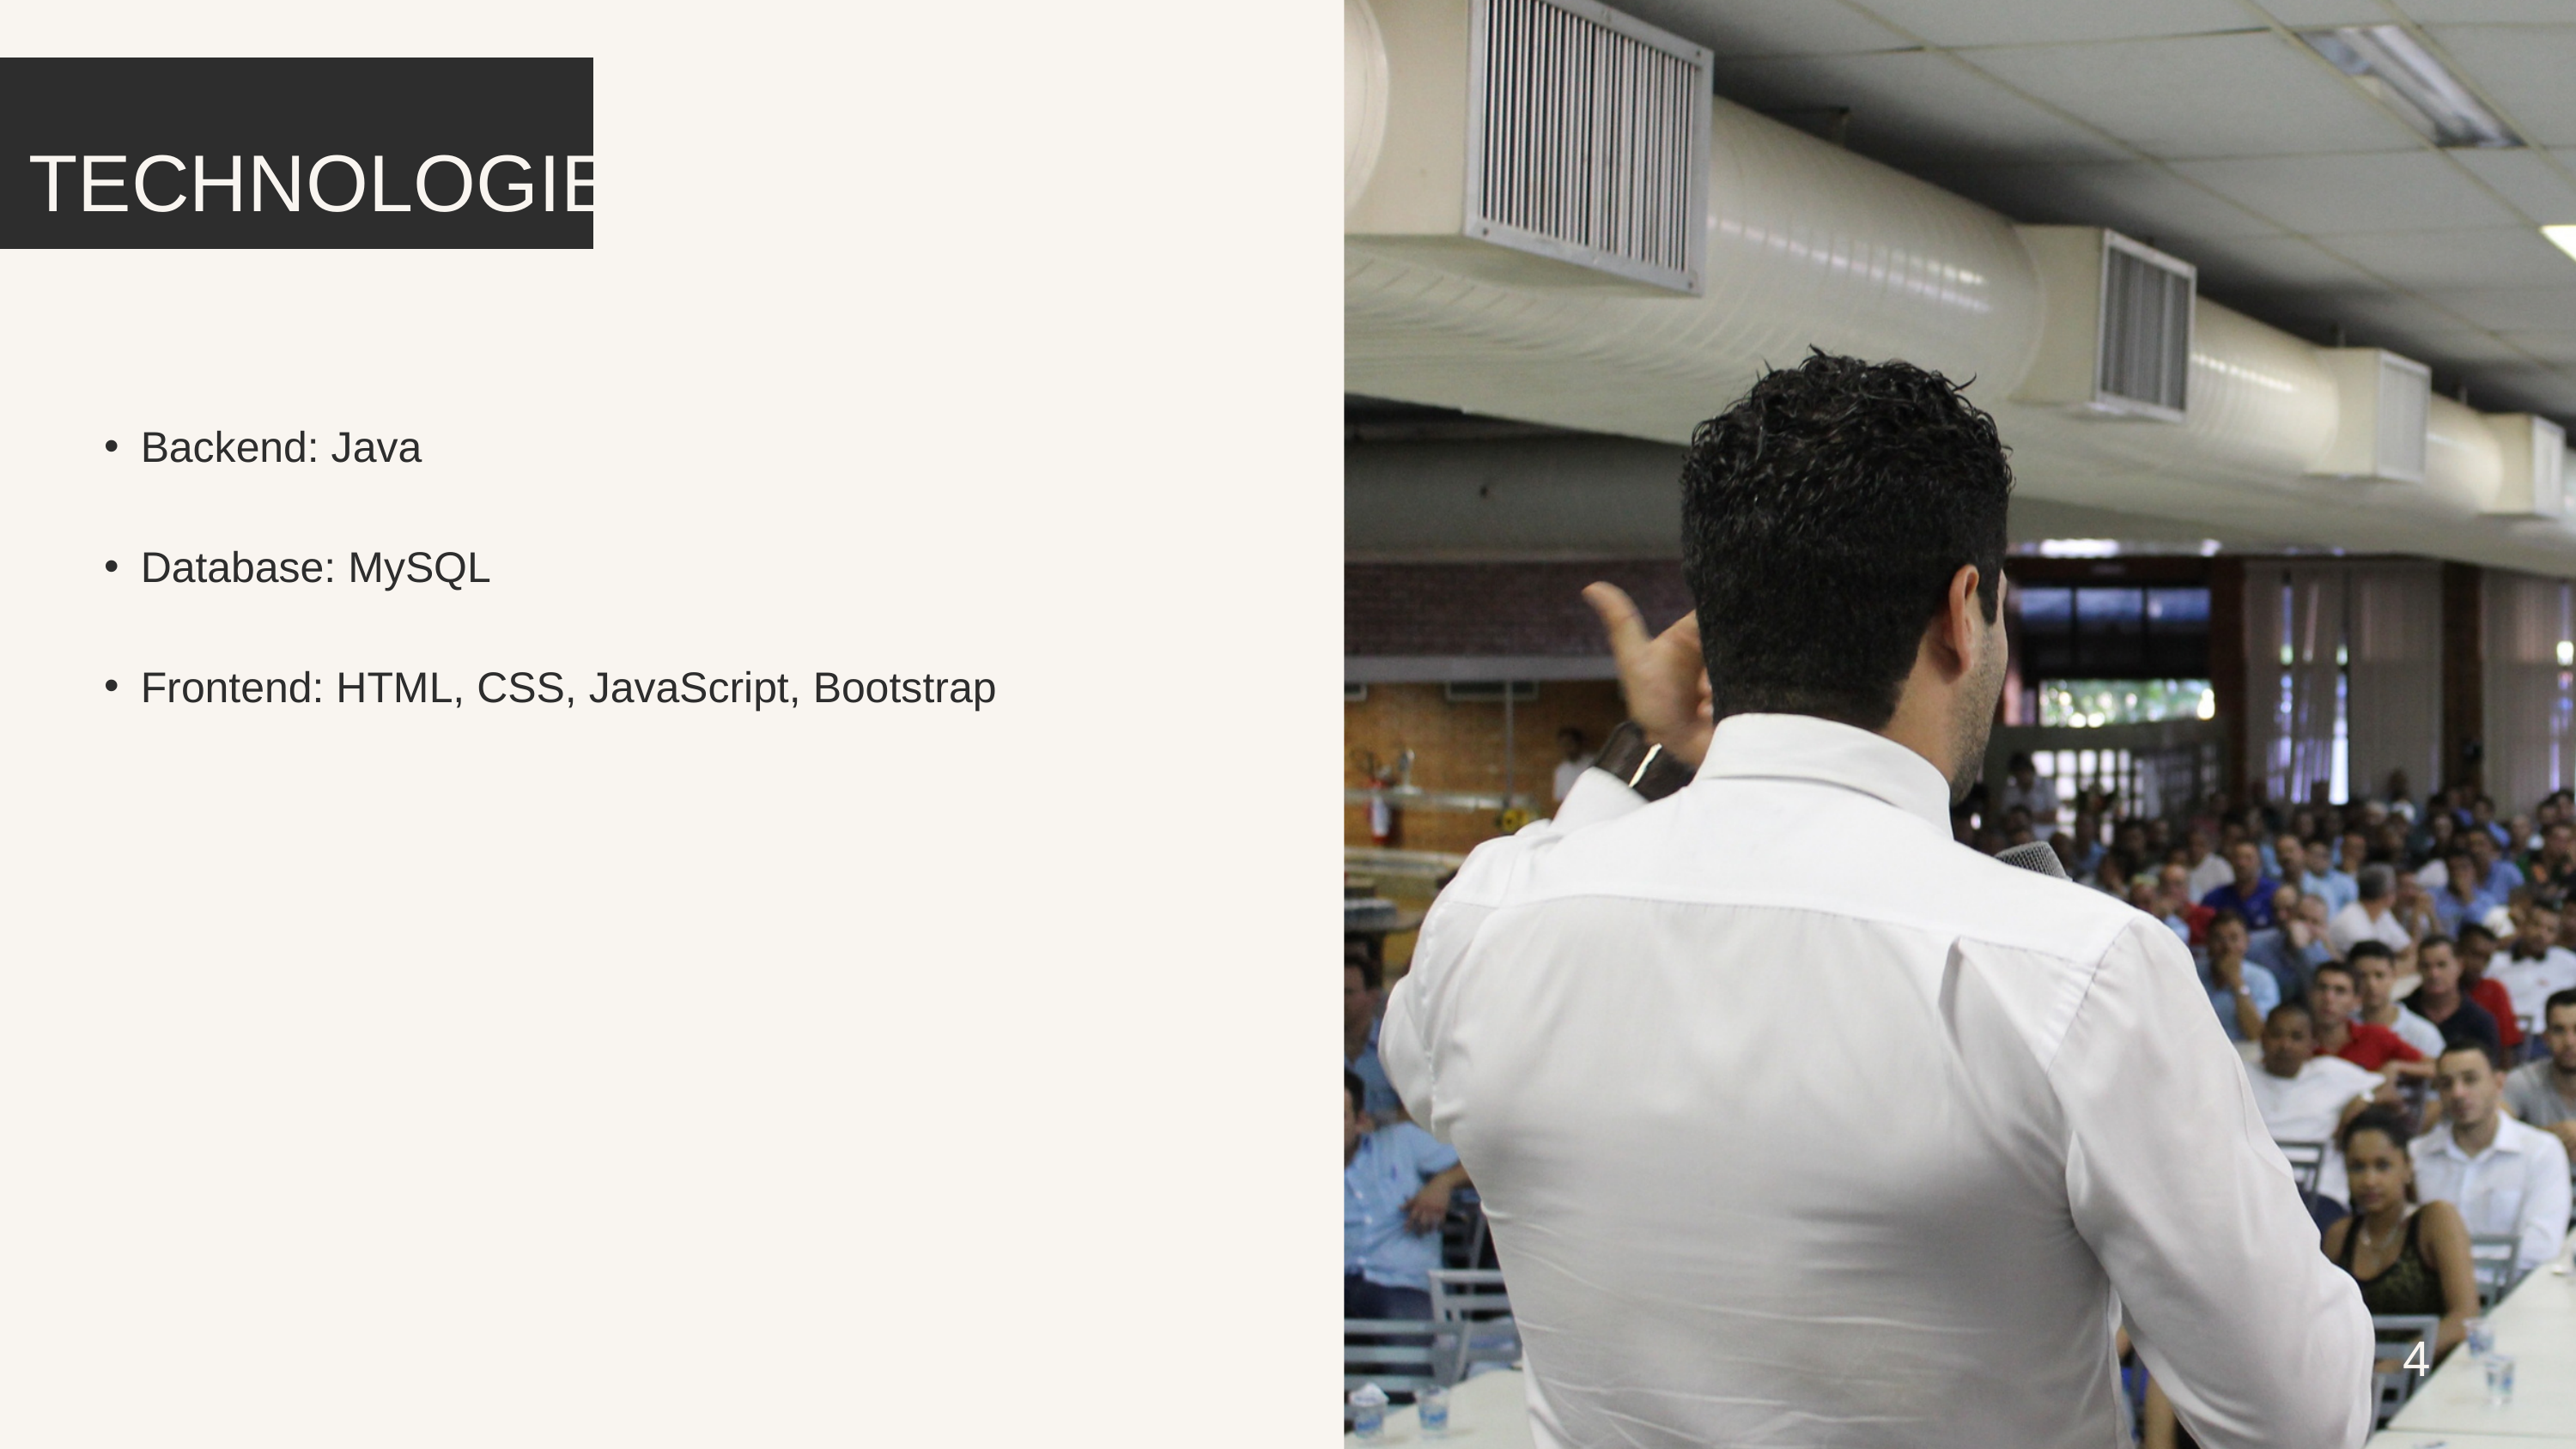

TECHNOLOGIES
Backend: Java

Database: MySQL

Frontend: HTML, CSS, JavaScript, Bootstrap

4